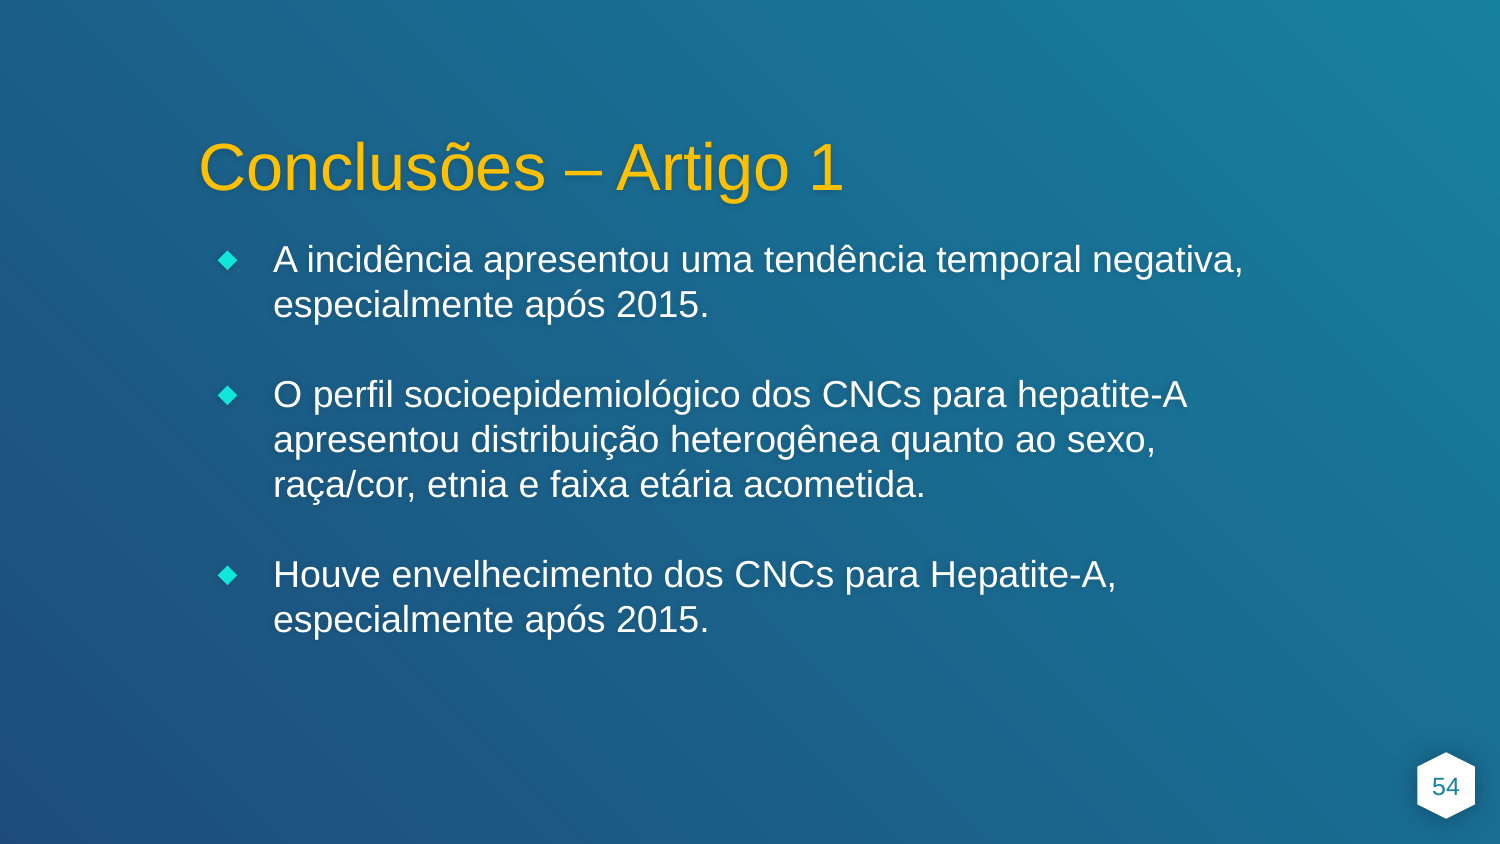

# Conclusões – Artigo 1
A incidência apresentou uma tendência temporal negativa, especialmente após 2015.

O perfil socioepidemiológico dos CNCs para hepatite-A apresentou distribuição heterogênea quanto ao sexo, raça/cor, etnia e faixa etária acometida.

Houve envelhecimento dos CNCs para Hepatite-A, especialmente após 2015.

54